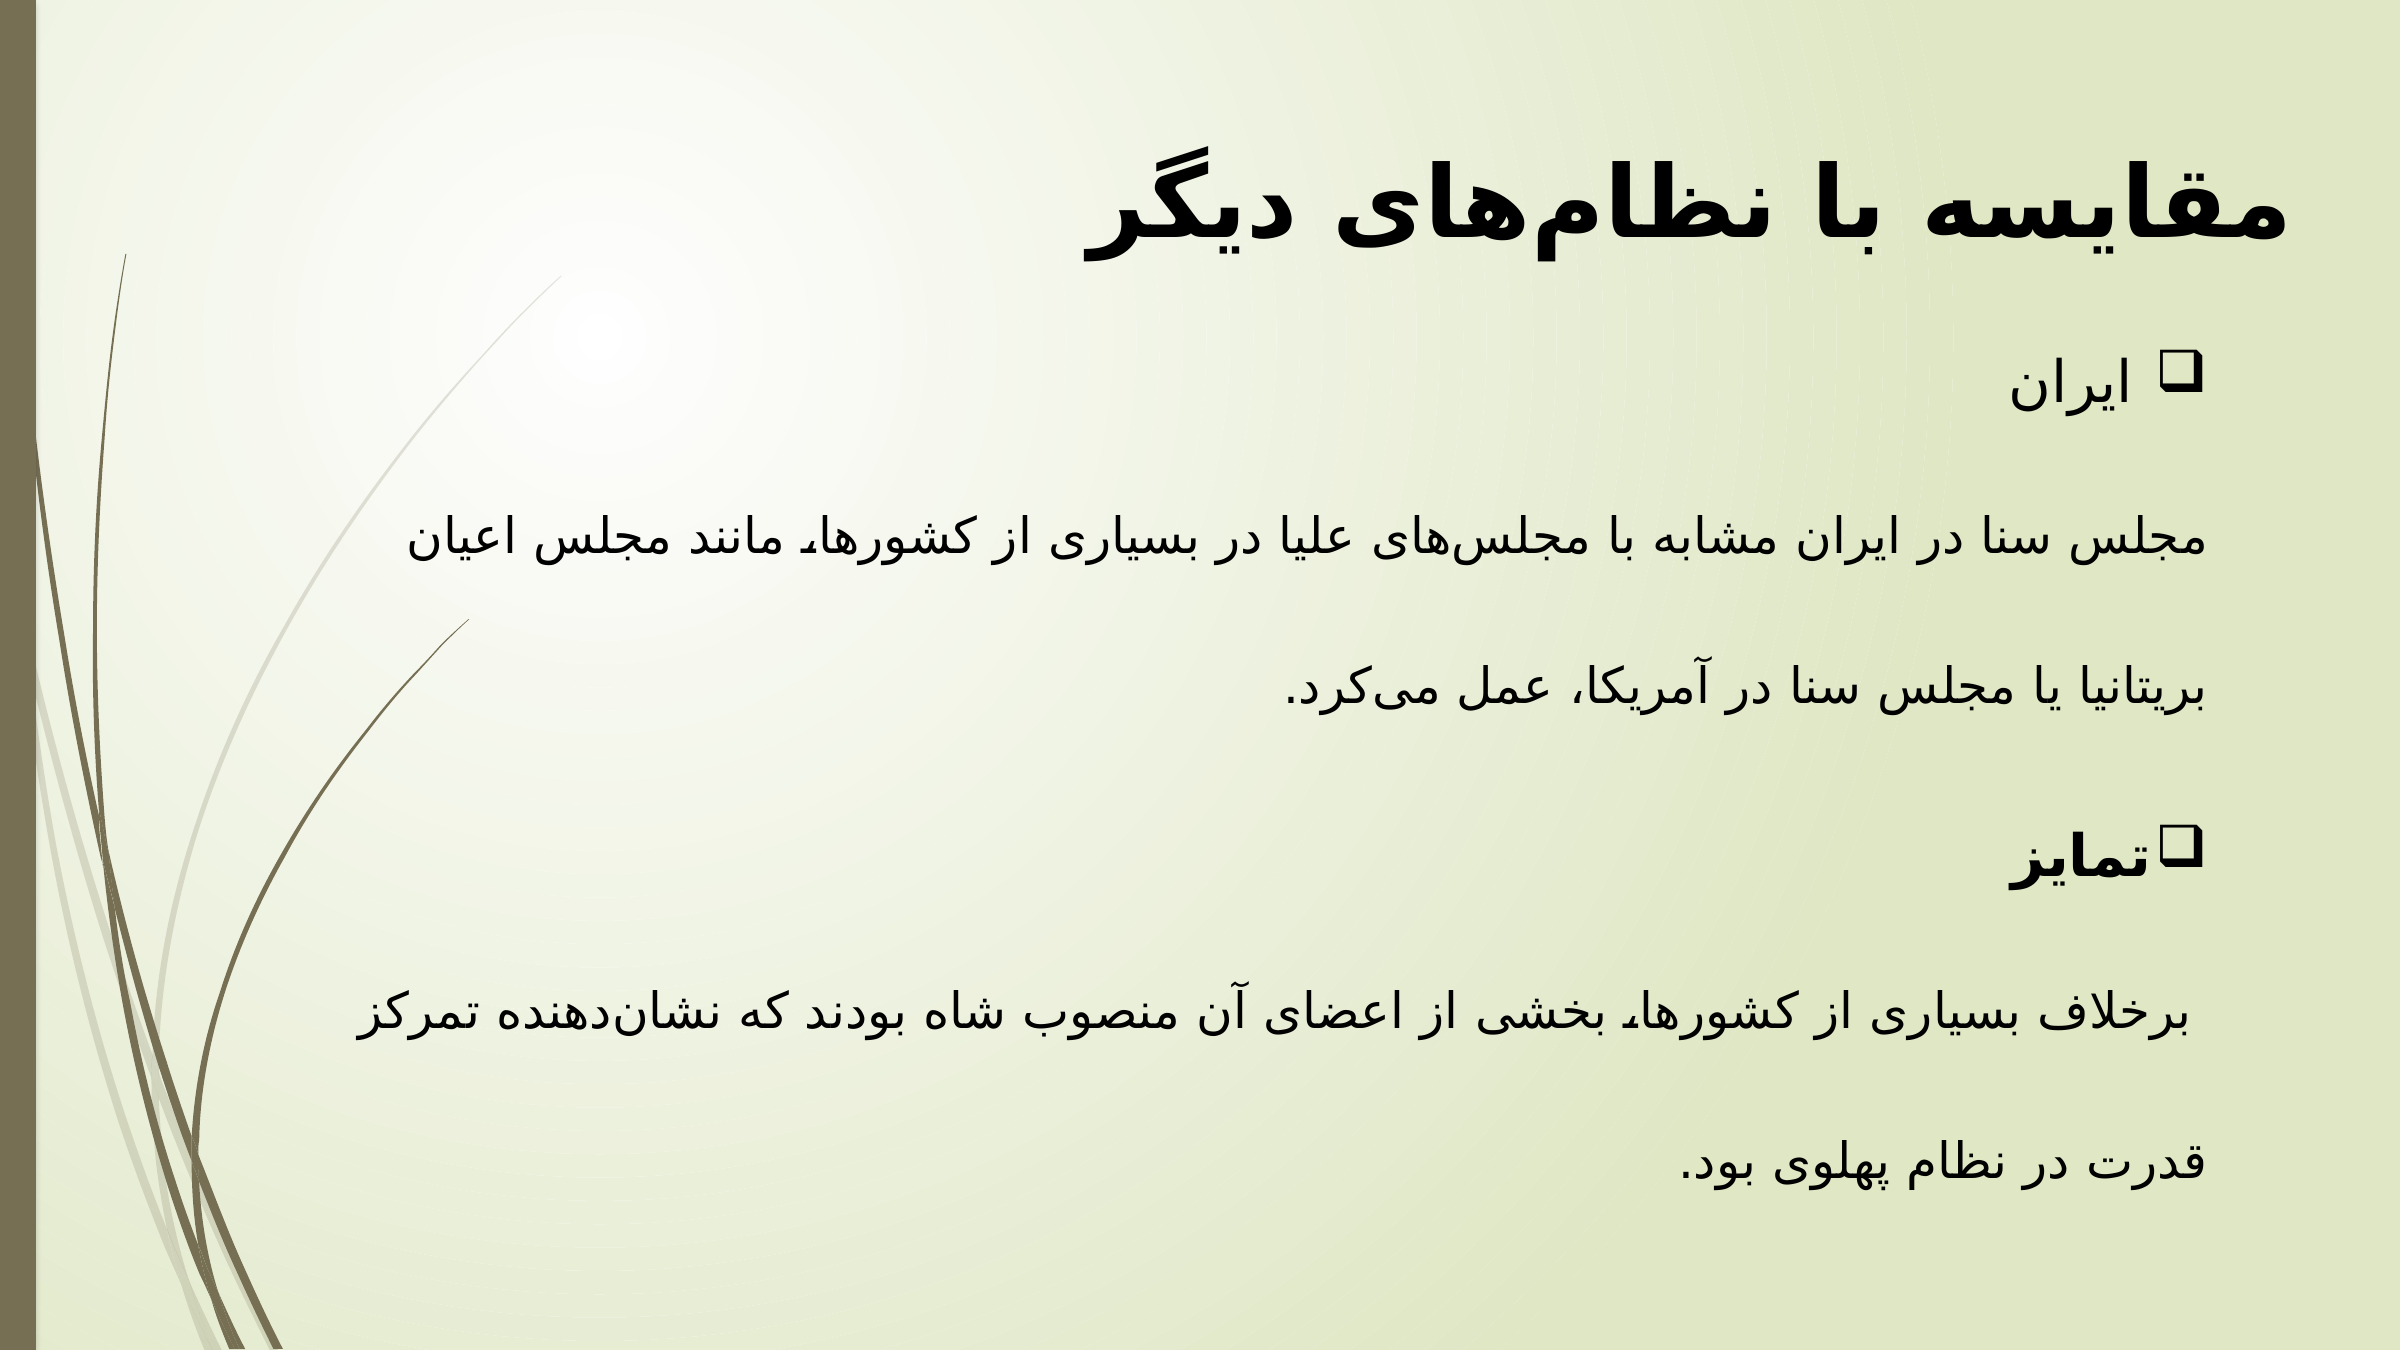

مقایسه با نظام‌های دیگر
ایران
مجلس سنا در ایران مشابه با مجلس‌های علیا در بسیاری از کشورها، مانند مجلس اعیان بریتانیا یا مجلس سنا در آمریکا، عمل می‌کرد.
تمایز
 برخلاف بسیاری از کشورها، بخشی از اعضای آن منصوب شاه بودند که نشان‌دهنده تمرکز قدرت در نظام پهلوی بود.